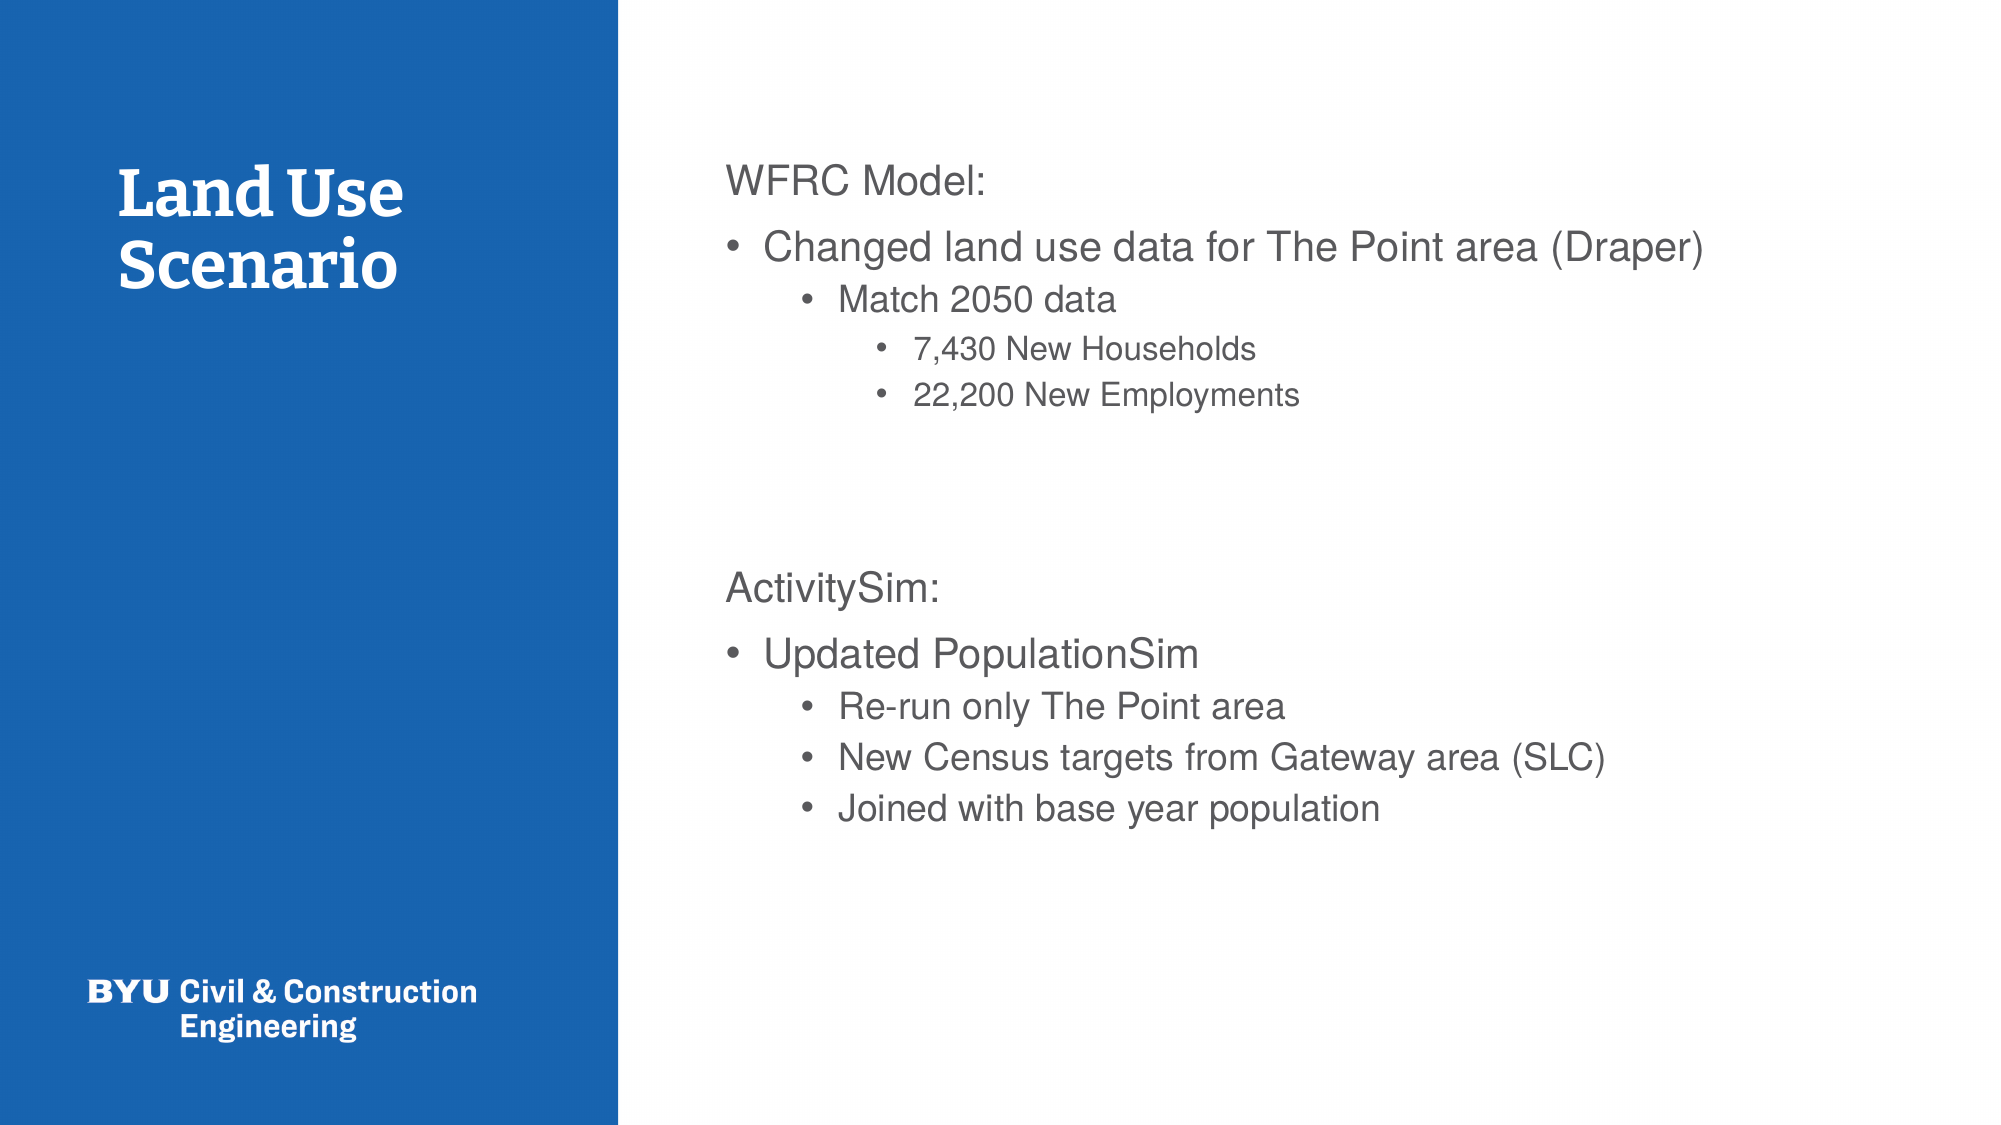

WFRC Model:
Changed land use data for The Point area (Draper)
Match 2050 data
7,430 New Households
22,200 New Employments

ActivitySim:
Updated PopulationSim
Re-run only The Point area
New Census targets from Gateway area (SLC)
Joined with base year population
# Land Use Scenario